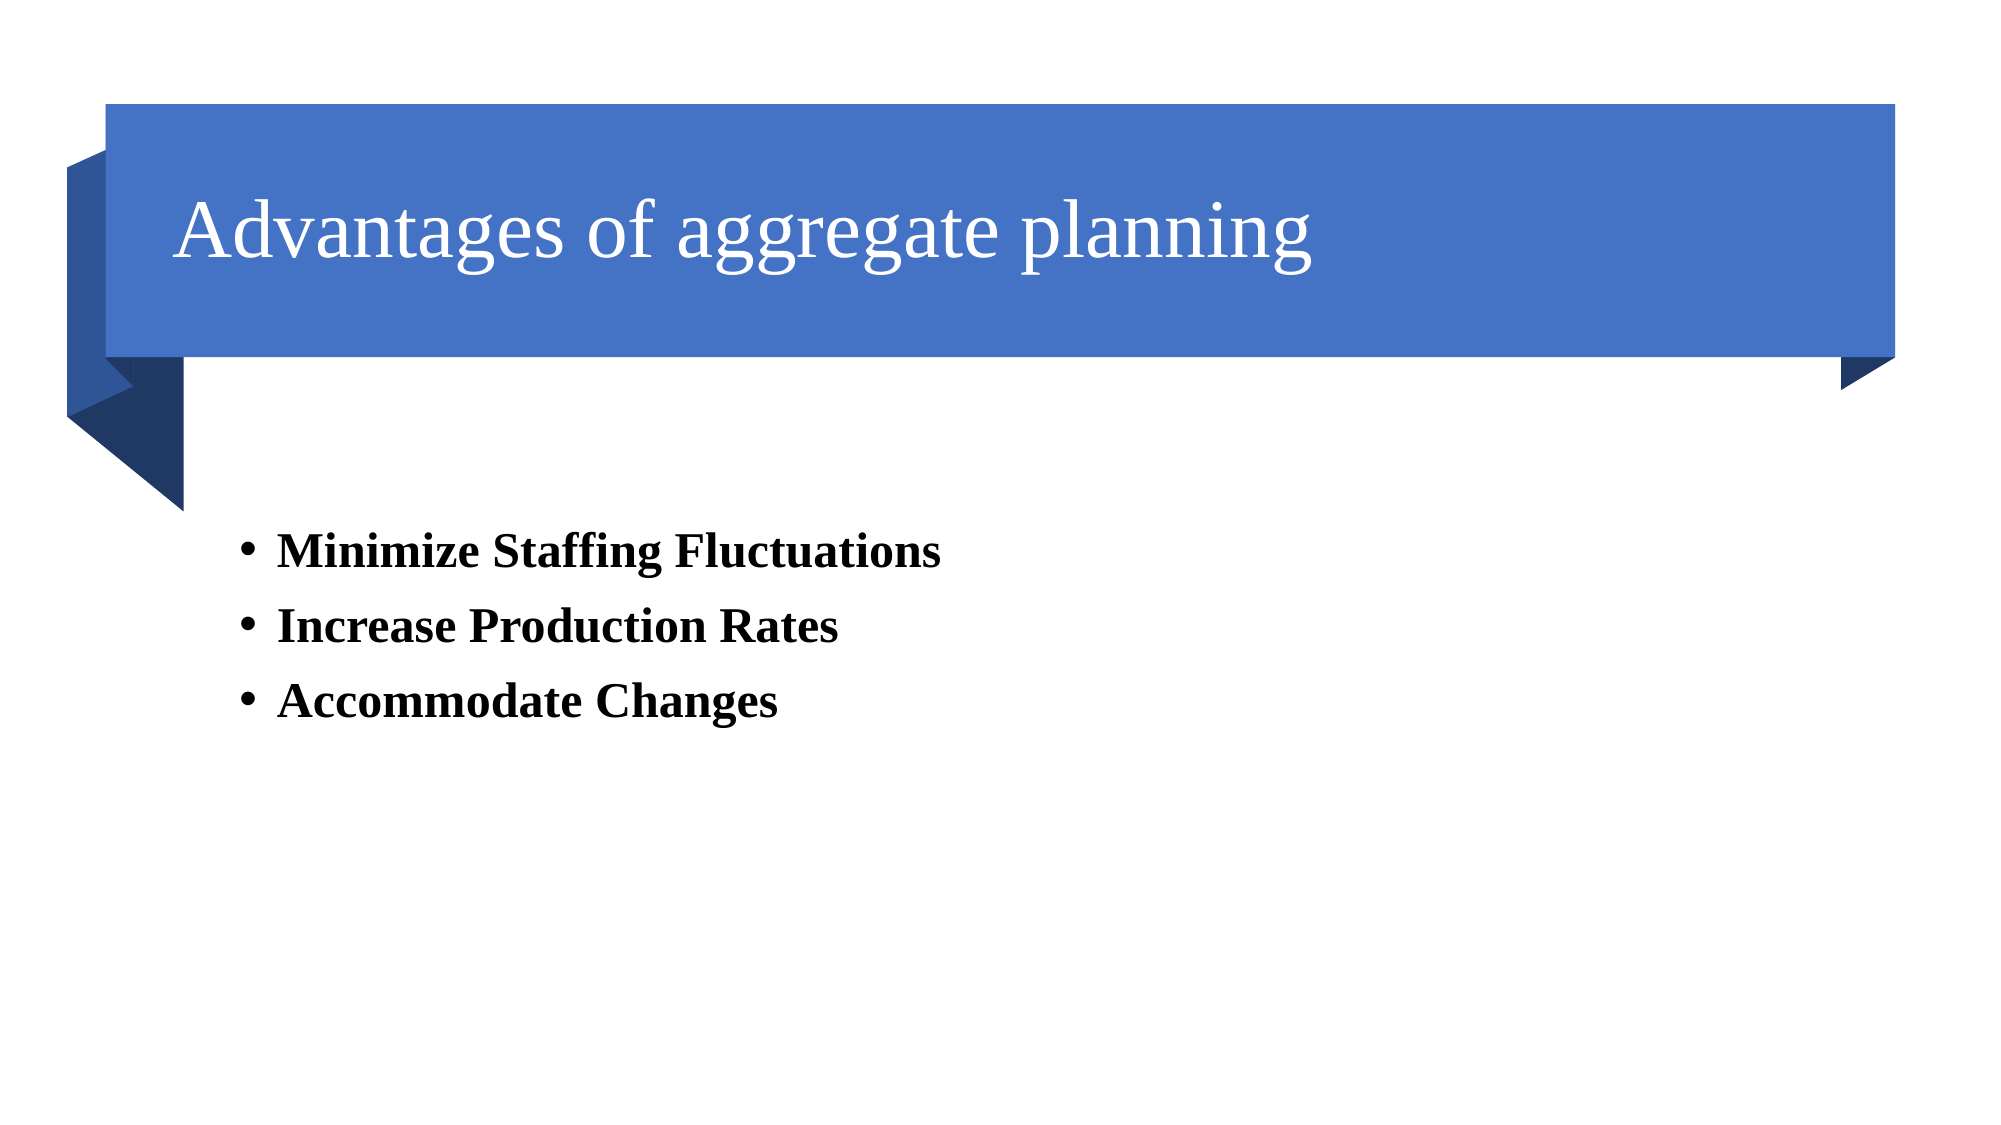

# Advantages of aggregate planning

Minimize Staffing Fluctuations
Increase Production Rates
Accommodate Changes